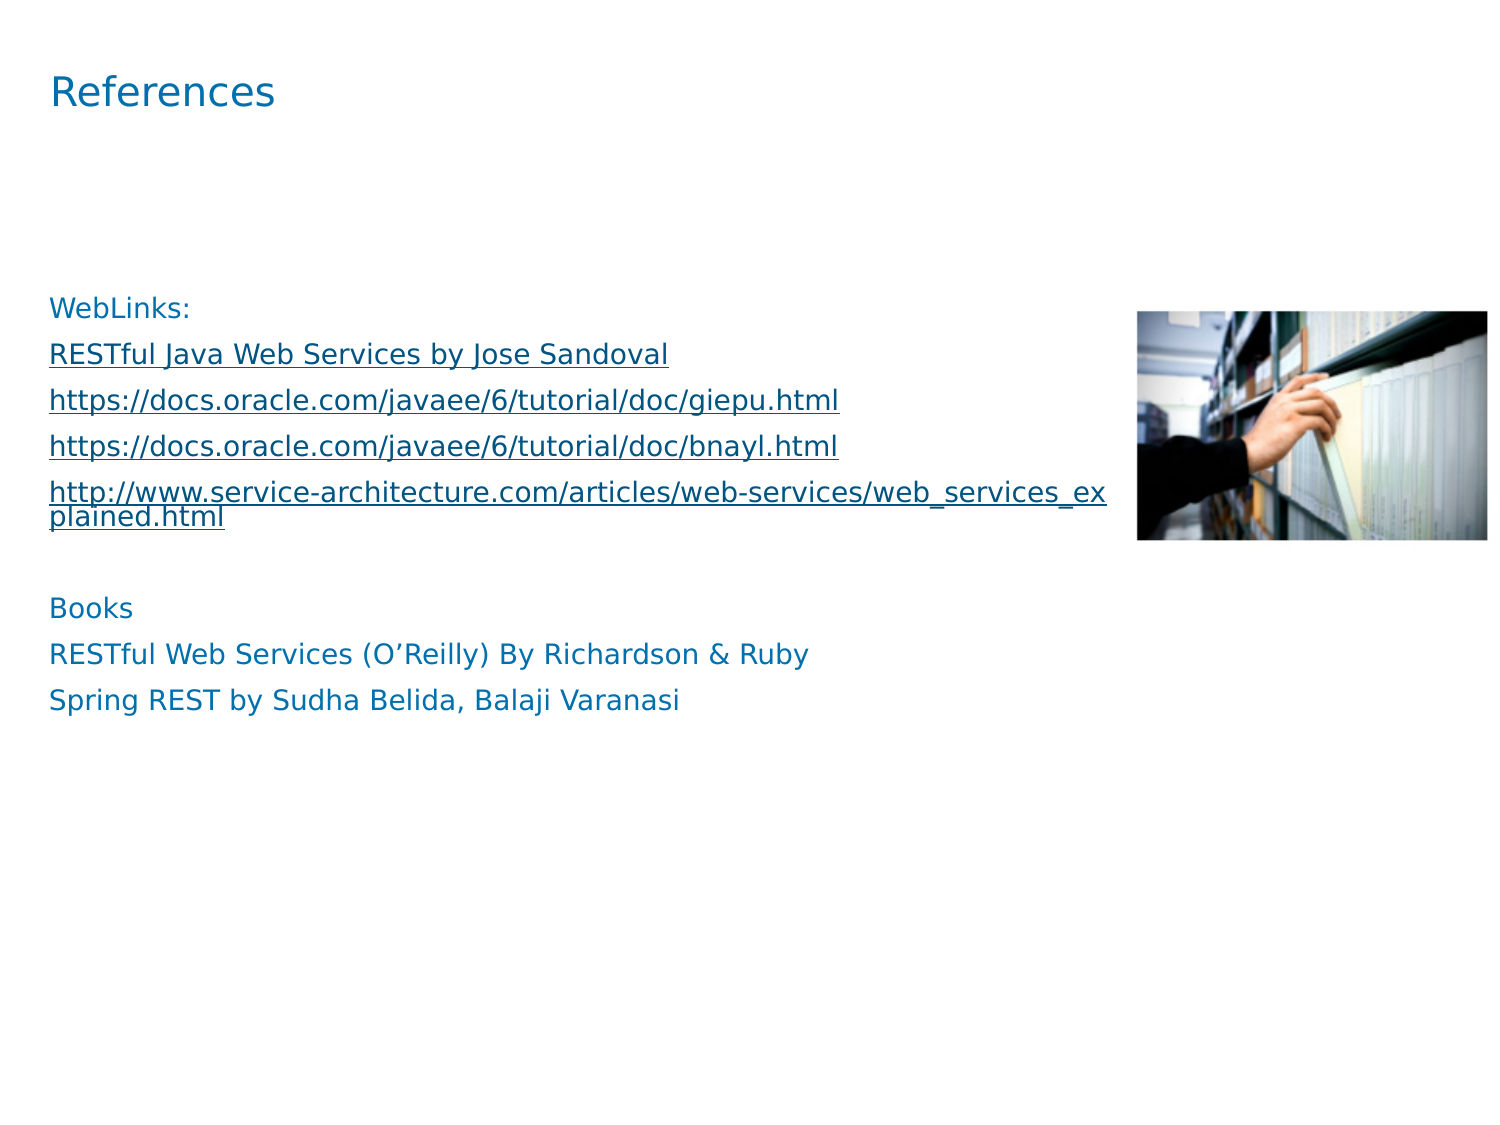

# References

WebLinks:
RESTful Java Web Services by Jose Sandoval
https://docs.oracle.com/javaee/6/tutorial/doc/giepu.html
https://docs.oracle.com/javaee/6/tutorial/doc/bnayl.html
http://www.service-architecture.com/articles/web-services/web_services_explained.html

Books
RESTful Web Services (O’Reilly) By Richardson & Ruby
Spring REST by Sudha Belida, Balaji Varanasi